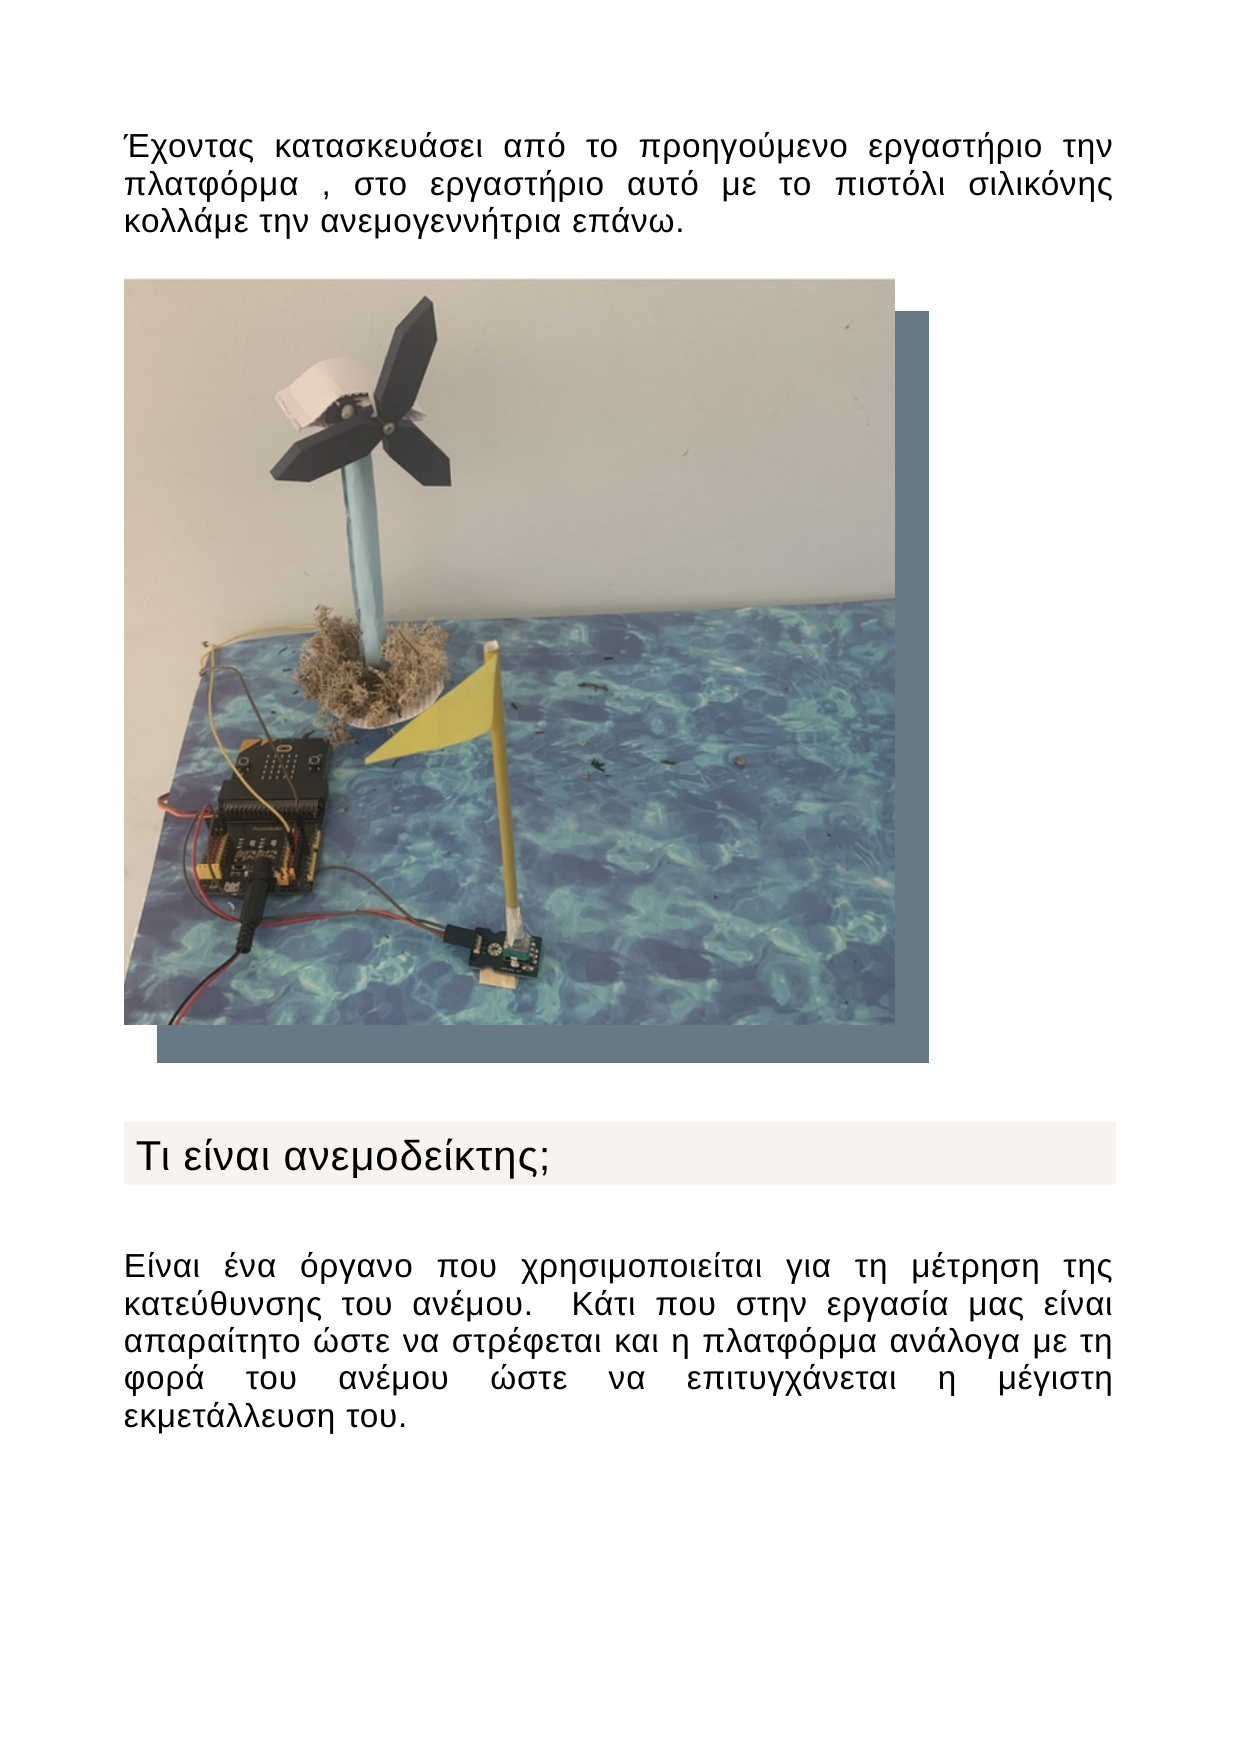

Έχοντας κατασκευάσει από το προηγούμενο εργαστήριο την πλατφόρμα , στο εργαστήριο αυτό με το πιστόλι σιλικόνης κολλάμε την ανεμογεννήτρια επάνω.

Τι είναι ανεμοδείκτης;
Είναι ένα όργανο που χρησιμοποιείται για τη μέτρηση της κατεύθυνσης του ανέμου.  Κάτι που στην εργασία μας είναι απαραίτητο ώστε να στρέφεται και η πλατφόρμα ανάλογα με τη φορά του ανέμου ώστε να επιτυγχάνεται η μέγιστη εκμετάλλευση του.